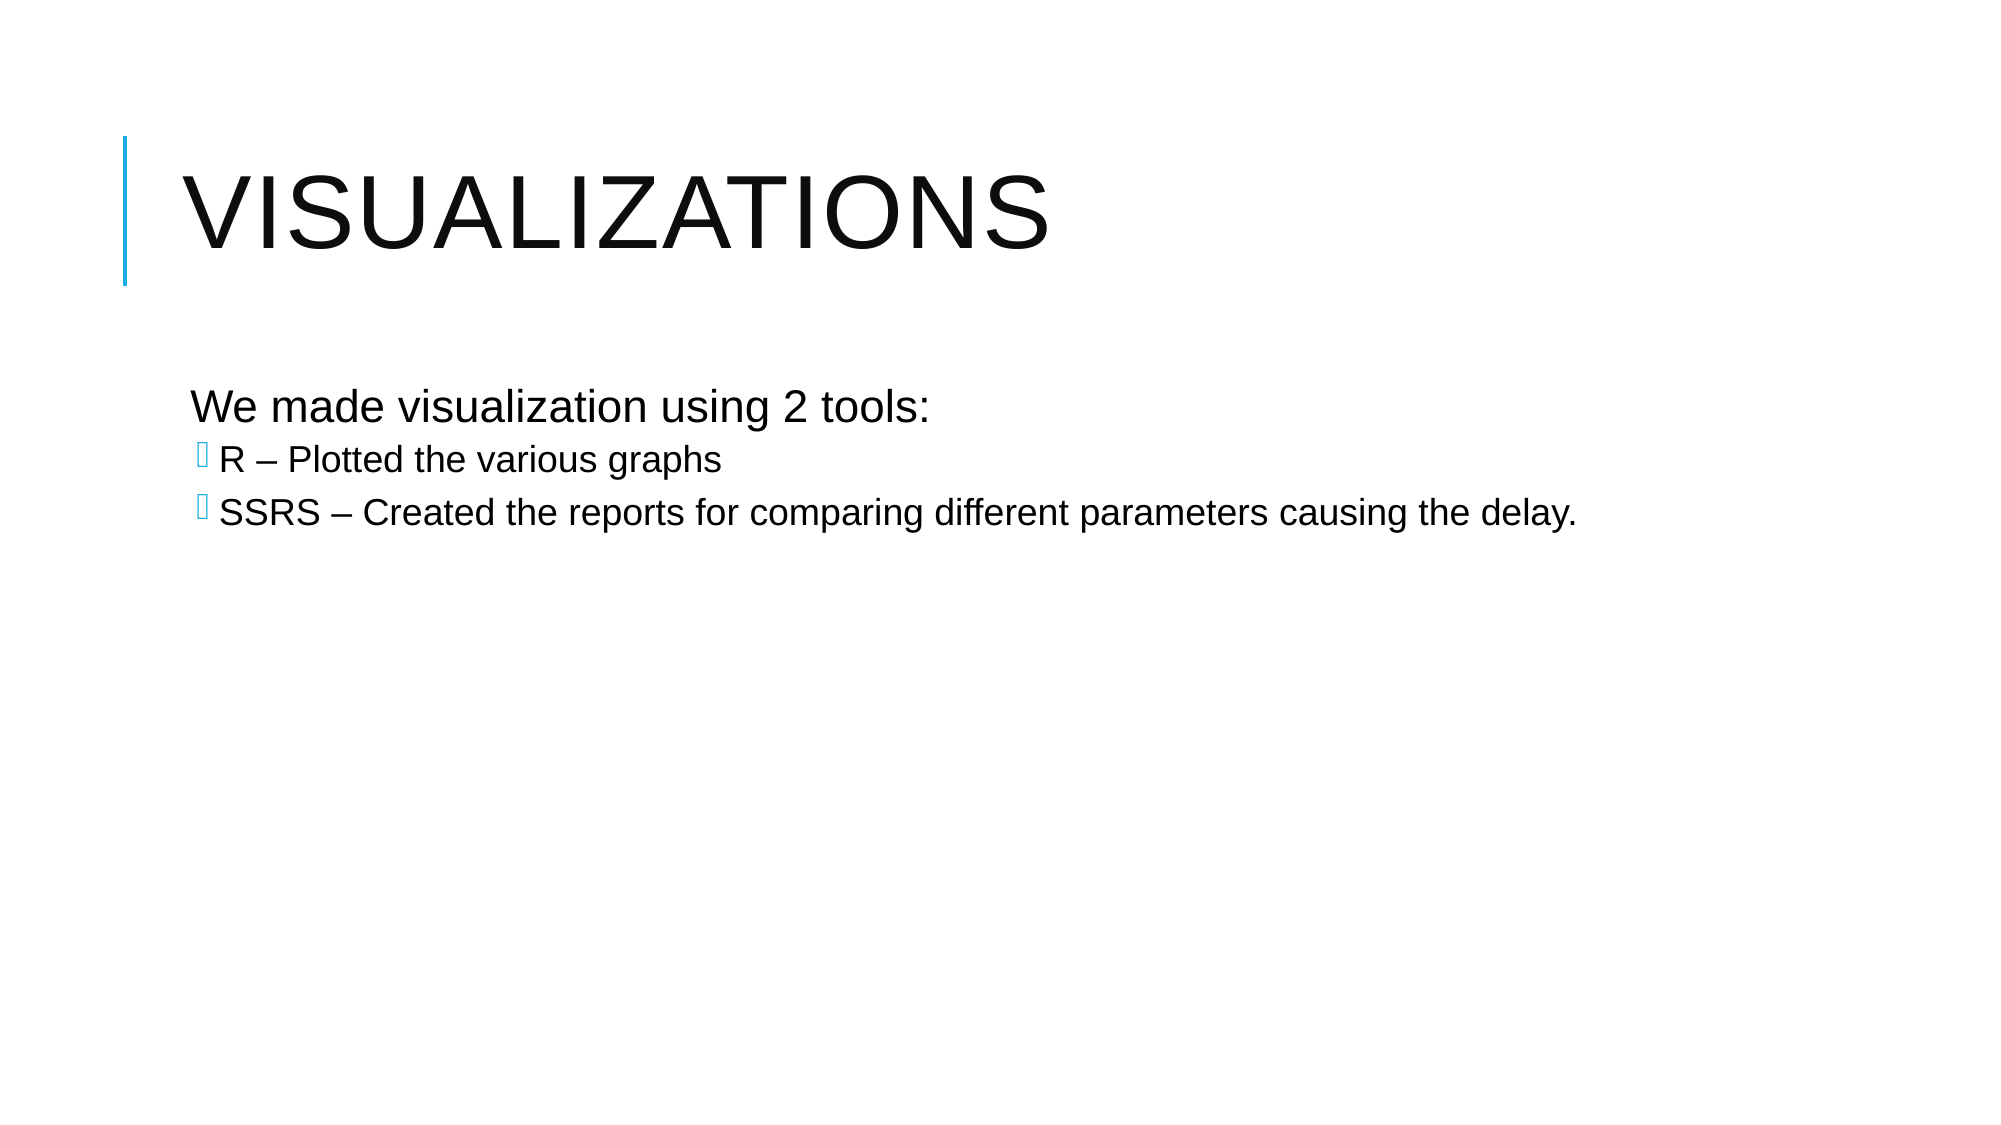

# Visualizations
We made visualization using 2 tools:
R – Plotted the various graphs
SSRS – Created the reports for comparing different parameters causing the delay.